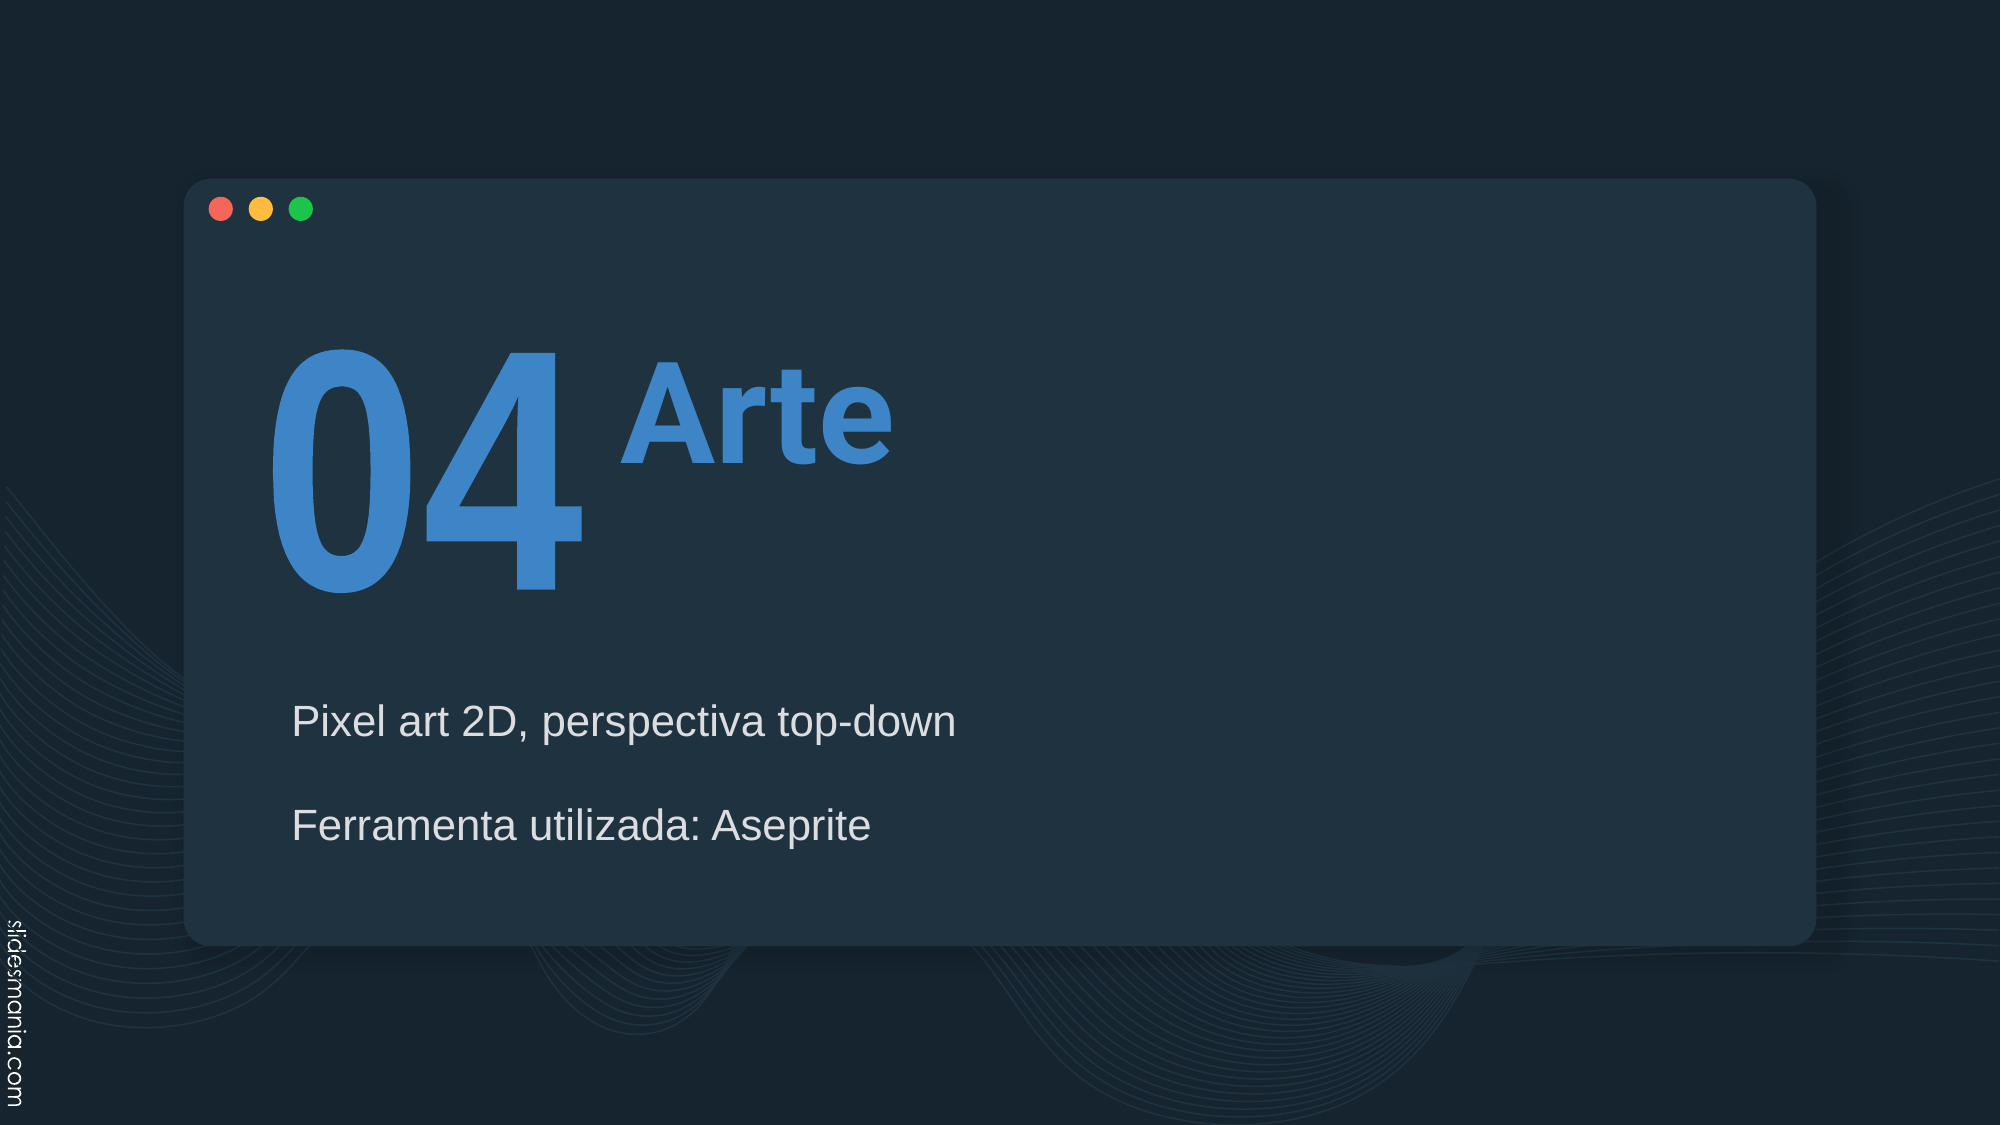

# Arte
04
Pixel art 2D, perspectiva top-down
Ferramenta utilizada: Aseprite